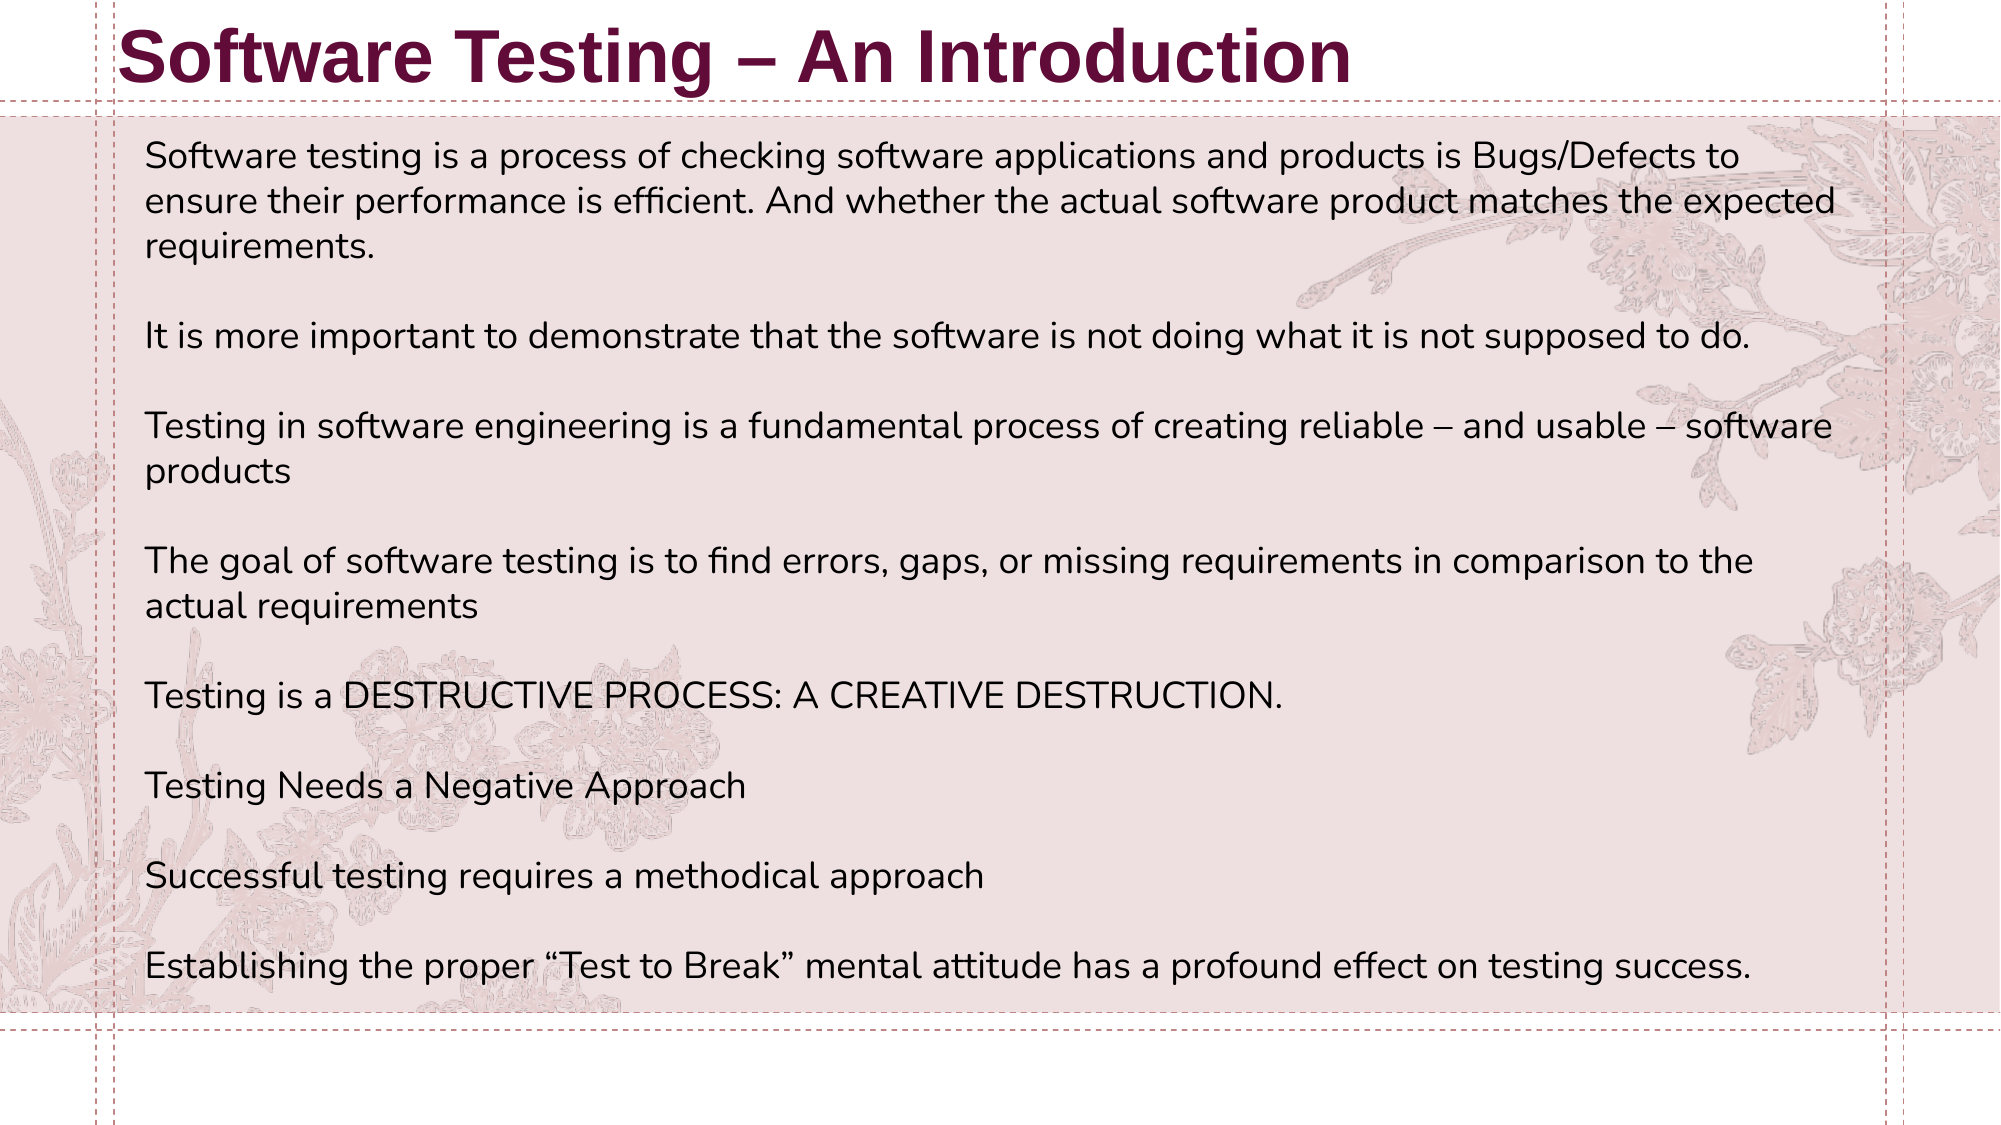

Software Testing – An Introduction
Software testing is a process of checking software applications and products is Bugs/Defects to ensure their performance is efficient. And whether the actual software product matches the expected requirements.
It is more important to demonstrate that the software is not doing what it is not supposed to do.
Testing in software engineering is a fundamental process of creating reliable – and usable – software products
The goal of software testing is to find errors, gaps, or missing requirements in comparison to the actual requirements
Testing is a DESTRUCTIVE PROCESS: A CREATIVE DESTRUCTION.
Testing Needs a Negative Approach
Successful testing requires a methodical approach
Establishing the proper “Test to Break” mental attitude has a profound effect on testing success.